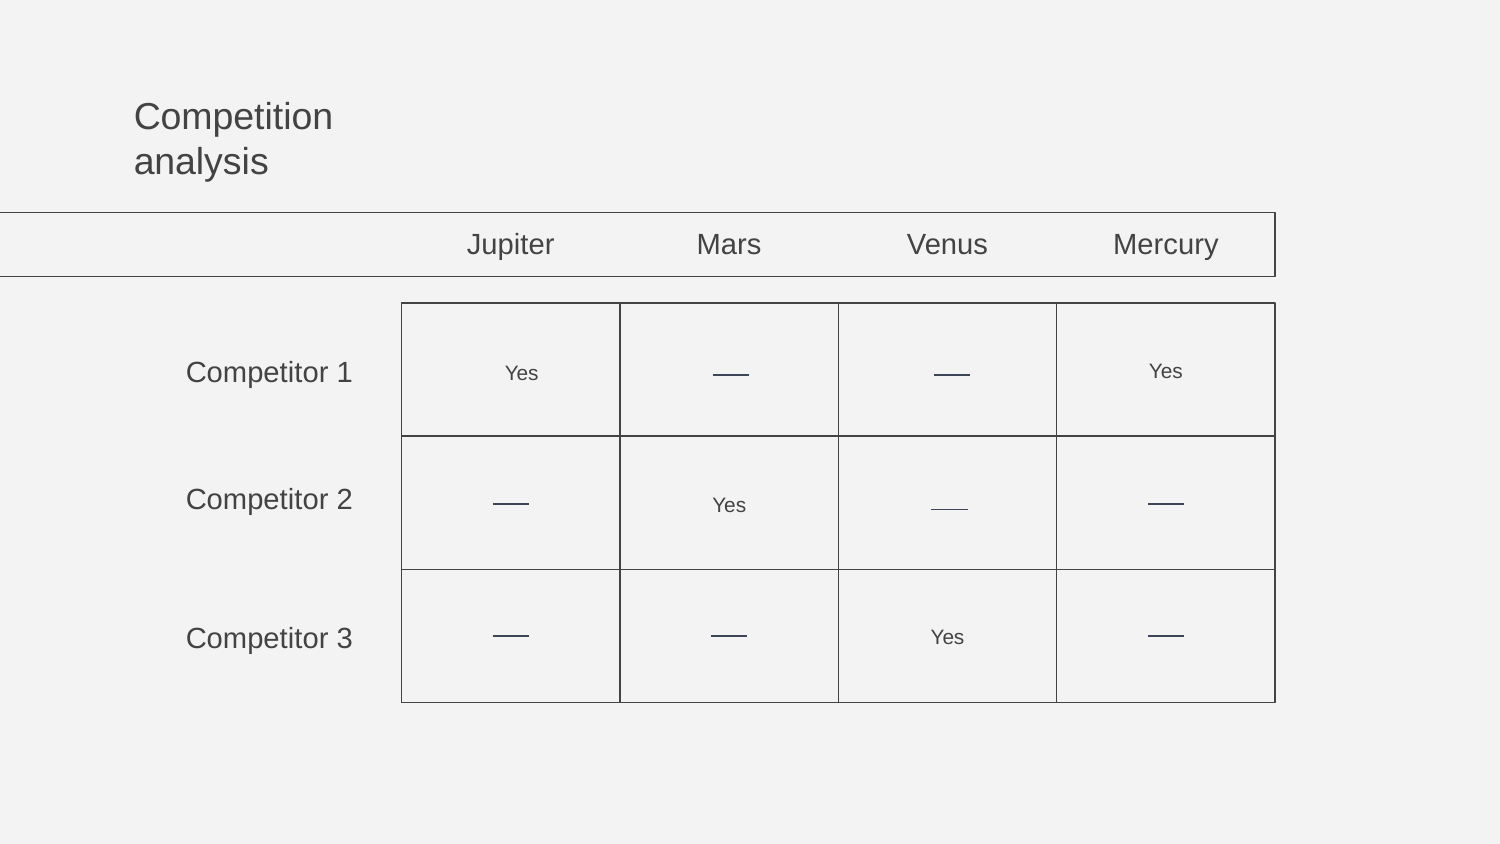

# Competition analysis

Jupiter

Mars

Venus
Mercury

Yes
Competitor 1
Yes

Yes
Competitor 2

Yes
Competitor 3